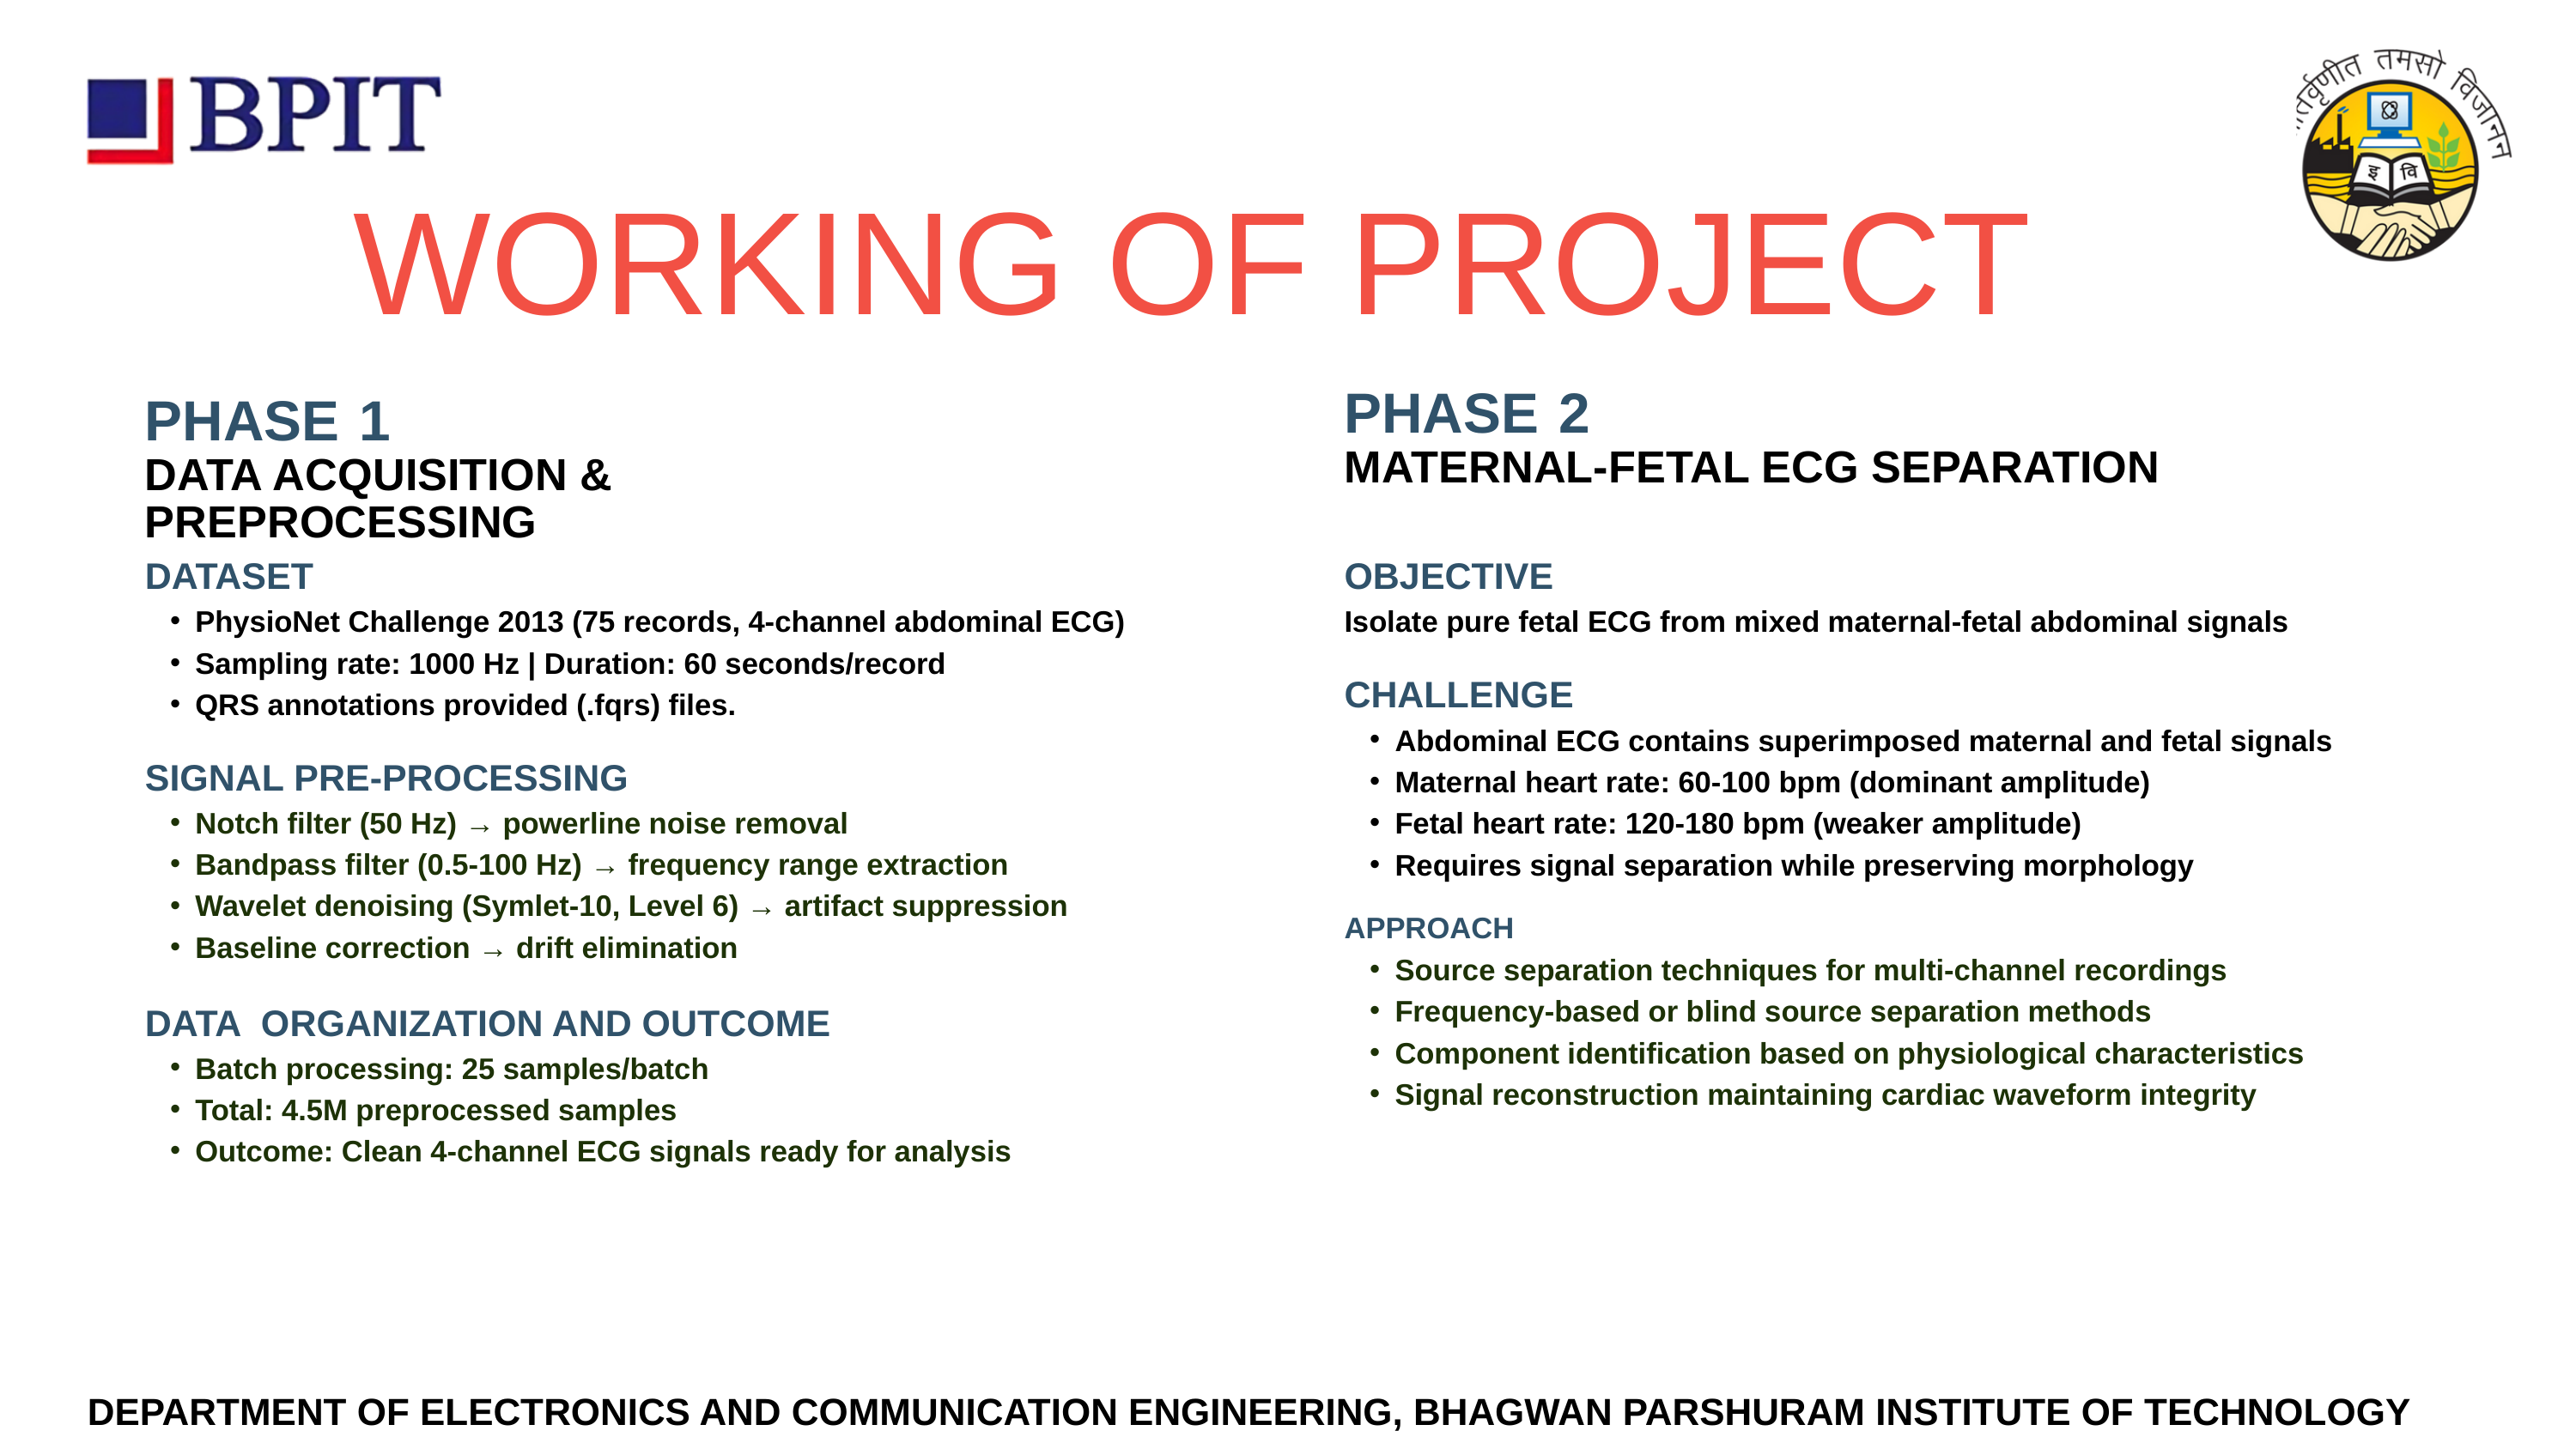

WORKING OF PROJECT
PHASE 2
PHASE 1
MATERNAL-FETAL ECG SEPARATION
DATA ACQUISITION & PREPROCESSING
DATASET
PhysioNet Challenge 2013 (75 records, 4-channel abdominal ECG)
Sampling rate: 1000 Hz | Duration: 60 seconds/record
QRS annotations provided (.fqrs) files.

OBJECTIVE
Isolate pure fetal ECG from mixed maternal-fetal abdominal signals

CHALLENGE
Abdominal ECG contains superimposed maternal and fetal signals
Maternal heart rate: 60-100 bpm (dominant amplitude)
Fetal heart rate: 120-180 bpm (weaker amplitude)
Requires signal separation while preserving morphology

SIGNAL PRE-PROCESSING
Notch filter (50 Hz) → powerline noise removal
Bandpass filter (0.5-100 Hz) → frequency range extraction
Wavelet denoising (Symlet-10, Level 6) → artifact suppression
Baseline correction → drift elimination

APPROACH
Source separation techniques for multi-channel recordings
Frequency-based or blind source separation methods
Component identification based on physiological characteristics
Signal reconstruction maintaining cardiac waveform integrity

DATA  ORGANIZATION AND OUTCOME
Batch processing: 25 samples/batch
Total: 4.5M preprocessed samples
Outcome: Clean 4-channel ECG signals ready for analysis

DEPARTMENT OF ELECTRONICS AND COMMUNICATION ENGINEERING, BHAGWAN PARSHURAM INSTITUTE OF TECHNOLOGY